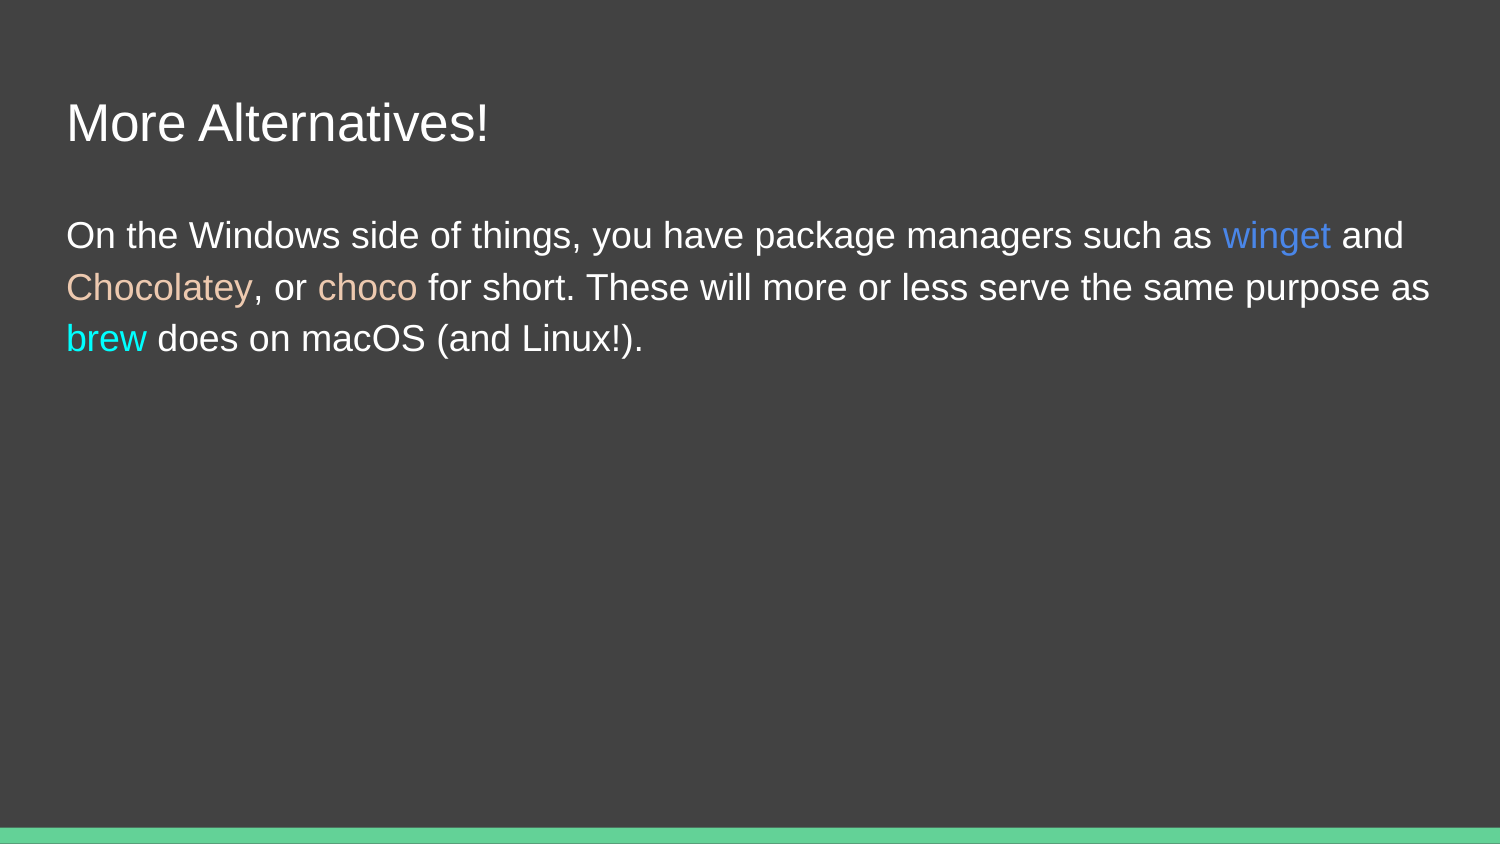

# More Alternatives!
On the Windows side of things, you have package managers such as winget and Chocolatey, or choco for short. These will more or less serve the same purpose as brew does on macOS (and Linux!).